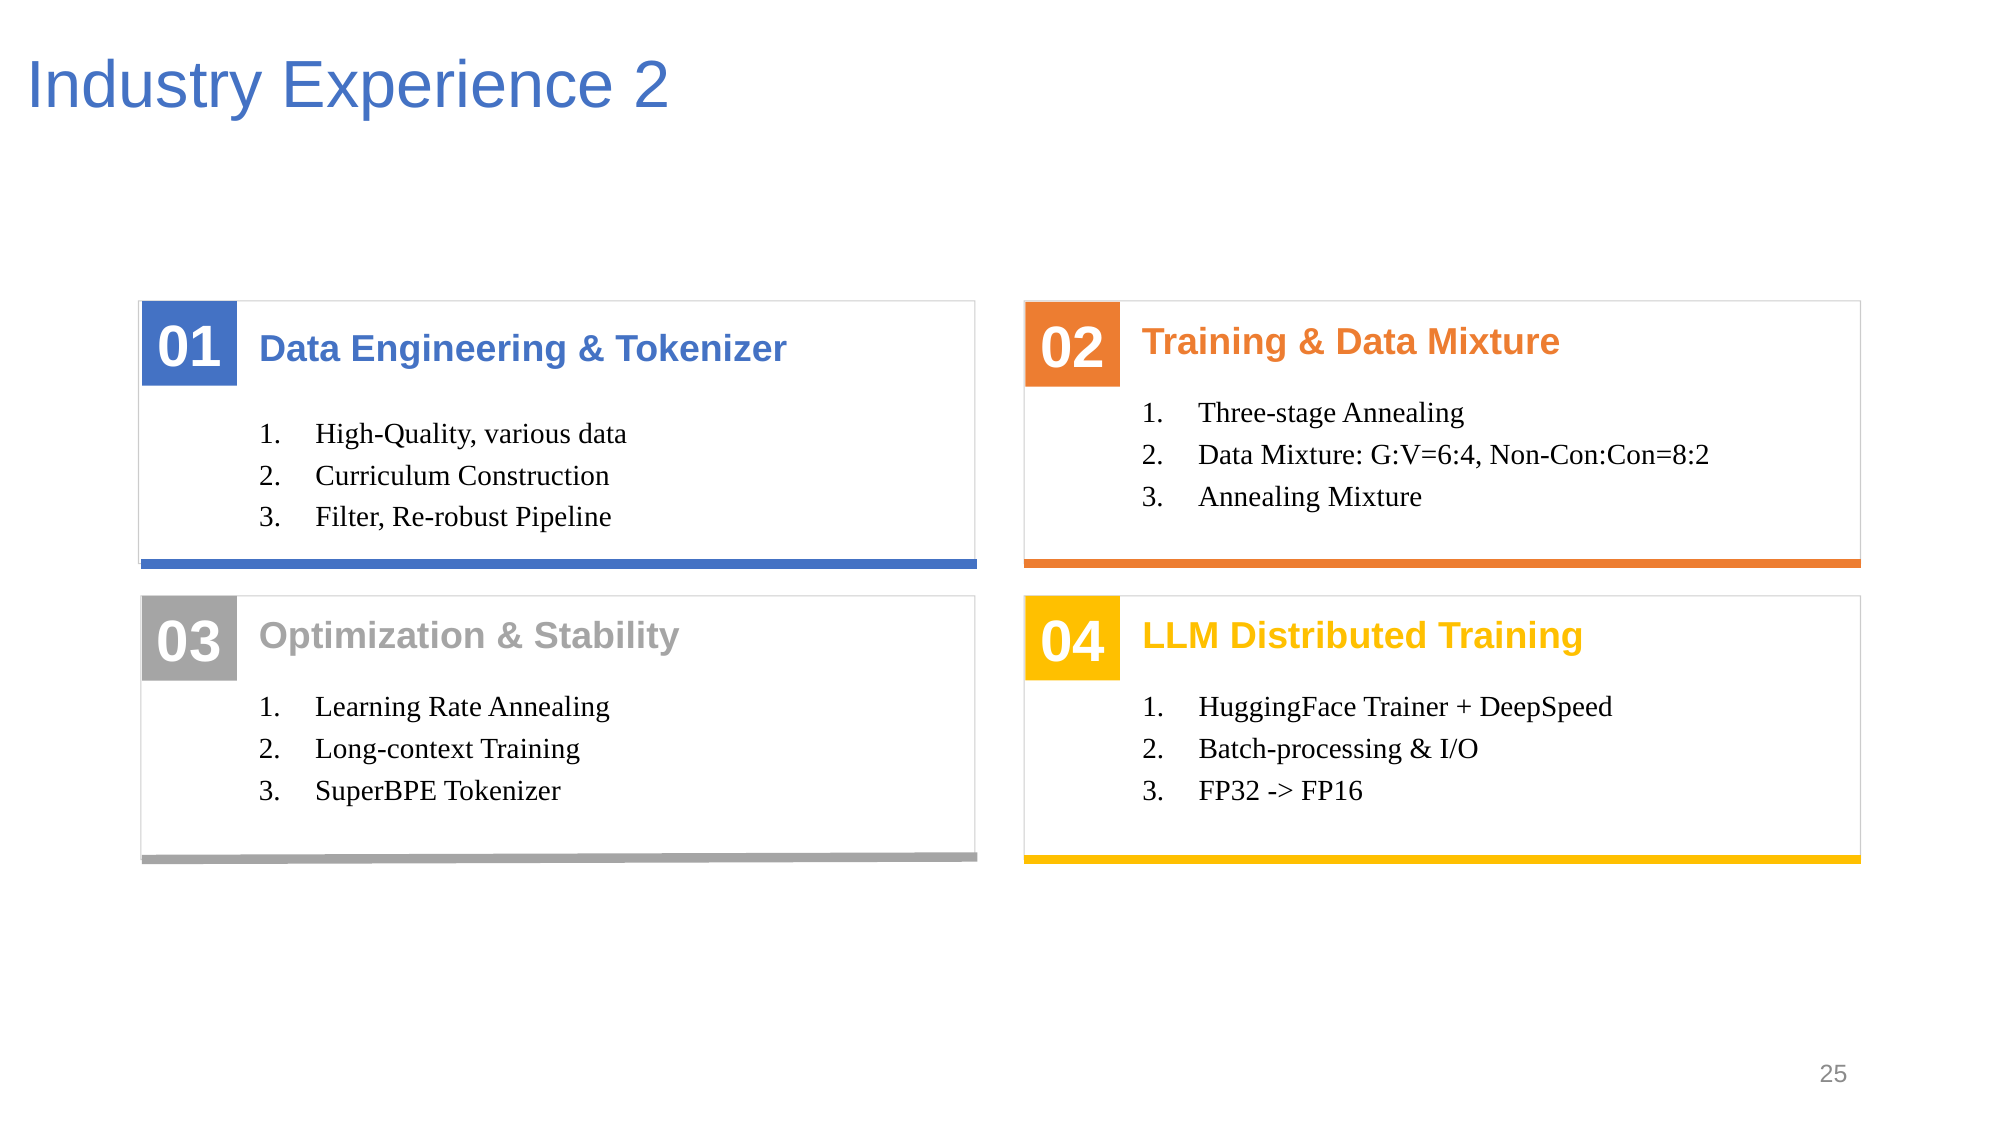

Industry Experience 2

Data Engineering & Tokenizer
01
High-Quality, various data
Curriculum Construction
Filter, Re-robust Pipeline

Training & Data Mixture
02
Three-stage Annealing
Data Mixture: G:V=6:4, Non-Con:Con=8:2
Annealing Mixture
LLM Distributed Training
04

HuggingFace Trainer + DeepSpeed
Batch-processing & I/O
FP32 -> FP16
Optimization & Stability
03

Learning Rate Annealing
Long-context Training
SuperBPE Tokenizer
25